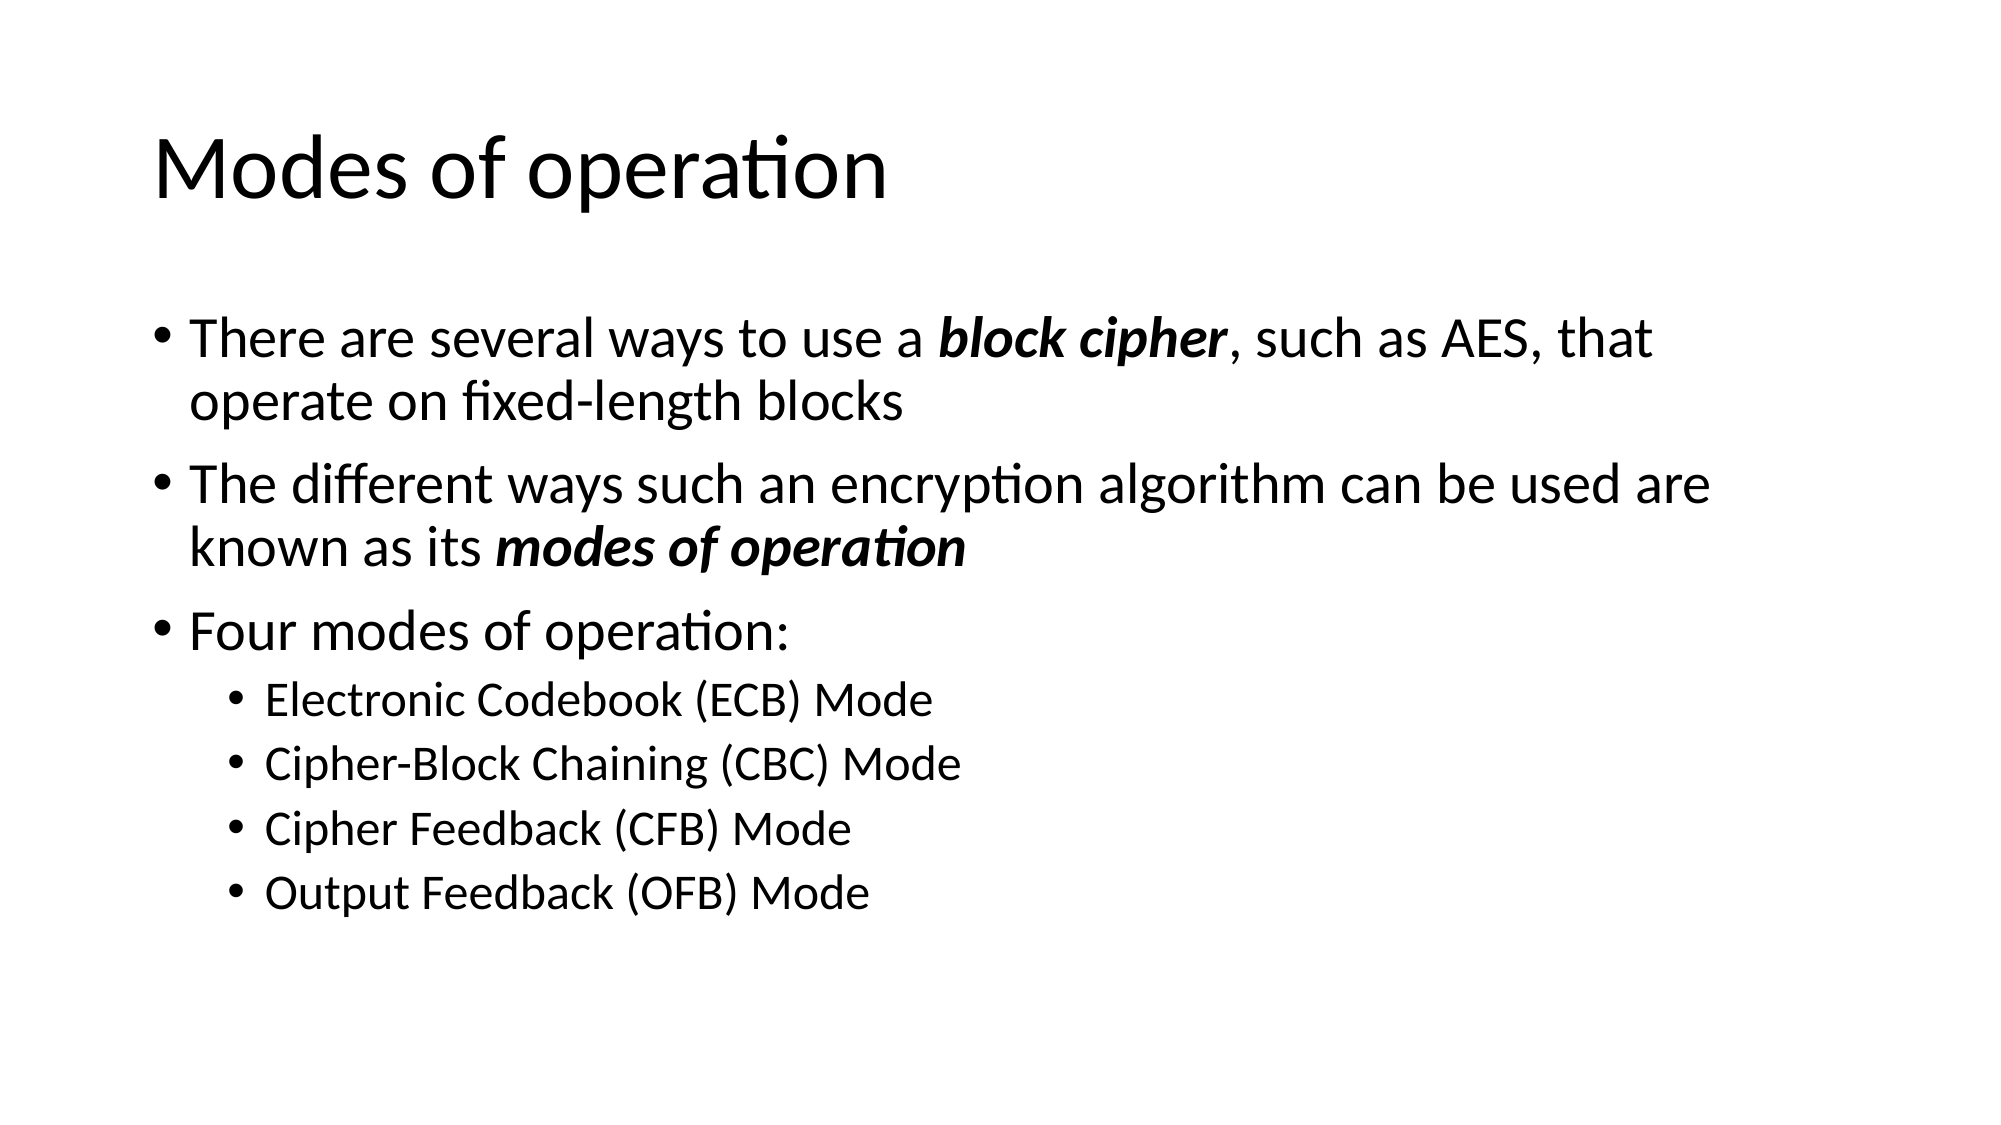

# Modes of operation
There are several ways to use a block cipher, such as AES, that operate on fixed-length blocks
The different ways such an encryption algorithm can be used are known as its modes of operation
Four modes of operation:
Electronic Codebook (ECB) Mode
Cipher-Block Chaining (CBC) Mode
Cipher Feedback (CFB) Mode
Output Feedback (OFB) Mode